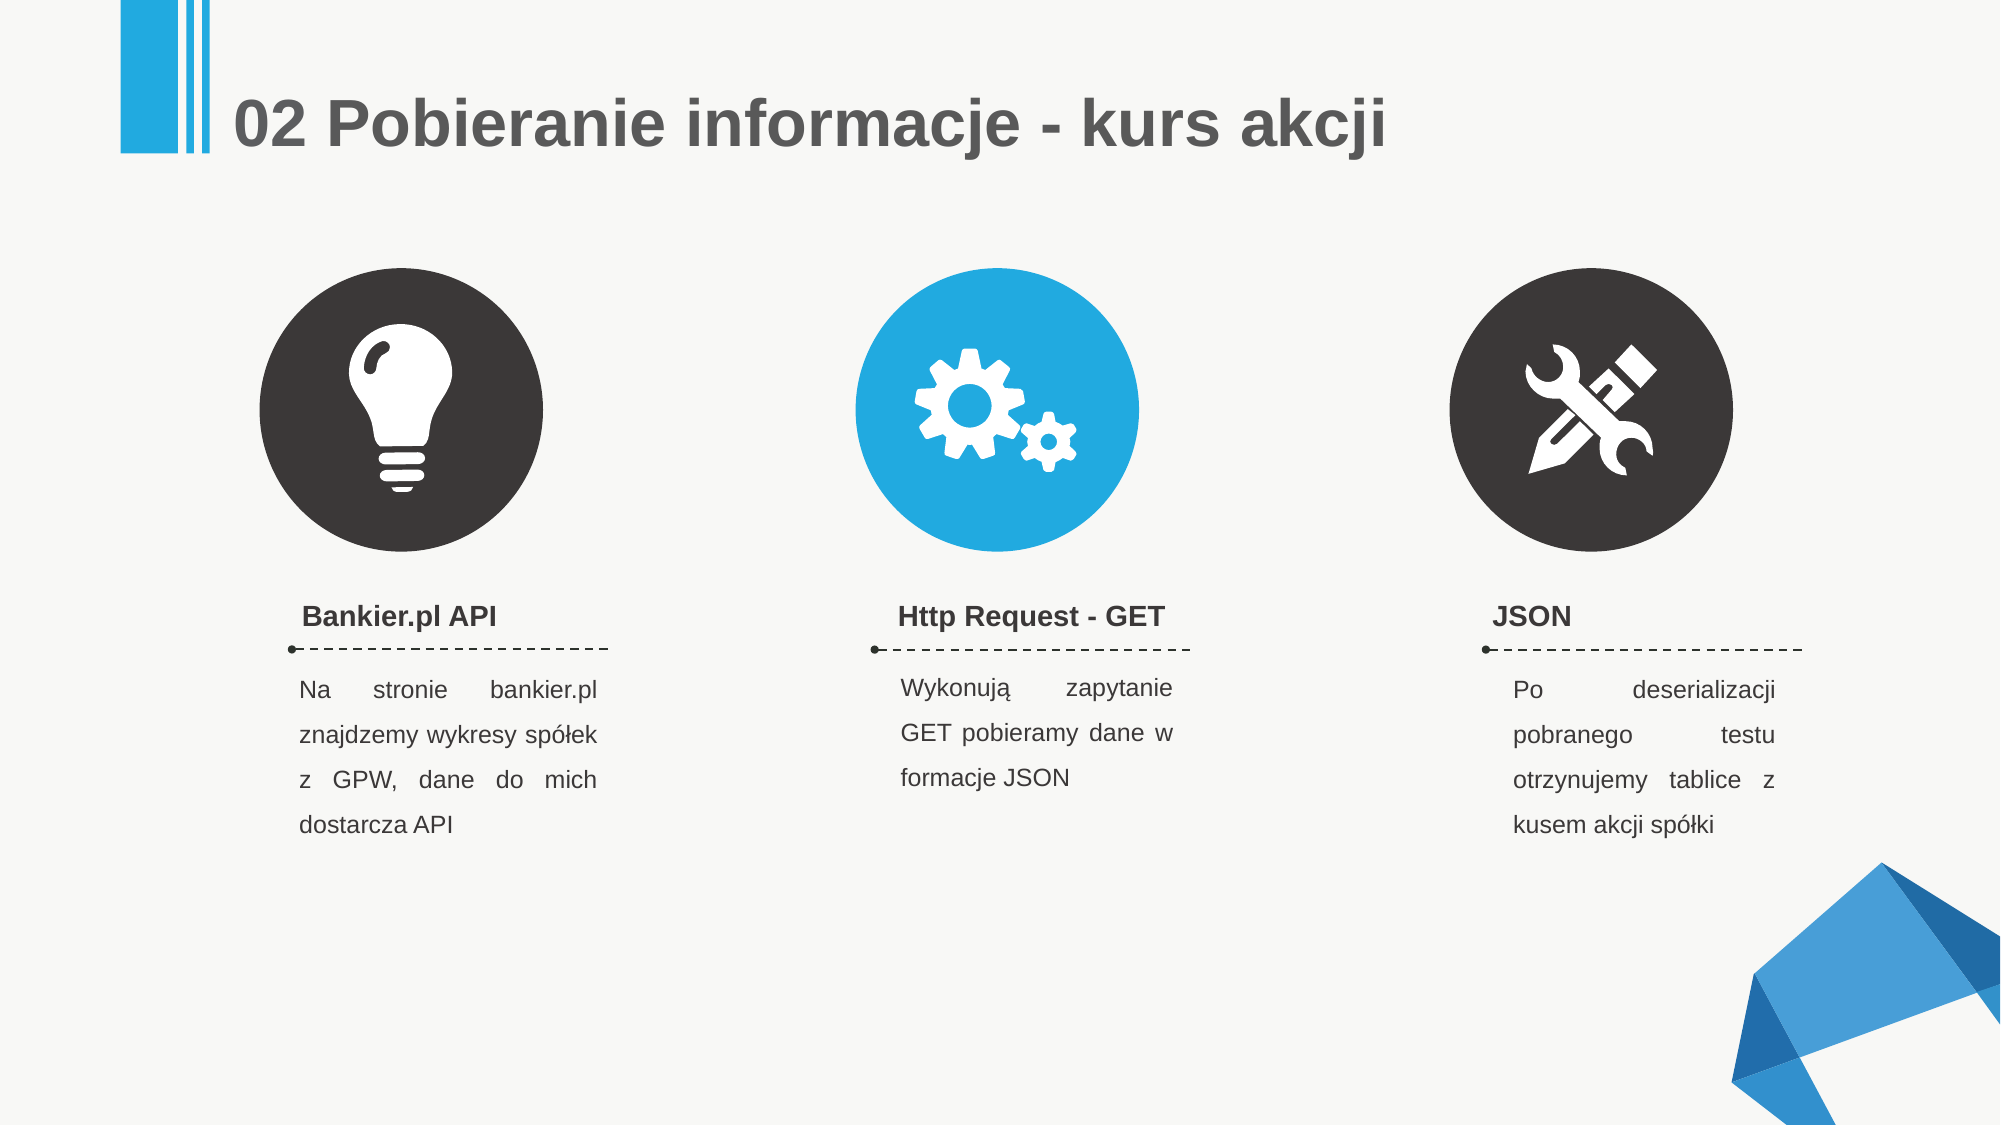

02 Pobieranie informacje - kurs akcji

JSON
Http Request - GET
Bankier.pl API
Wykonują zapytanie GET pobieramy dane w formacje JSON
Na stronie bankier.pl znajdzemy wykresy spółek z GPW, dane do mich dostarcza API
Po deserializacji pobranego testu otrzynujemy tablice z kusem akcji spółki